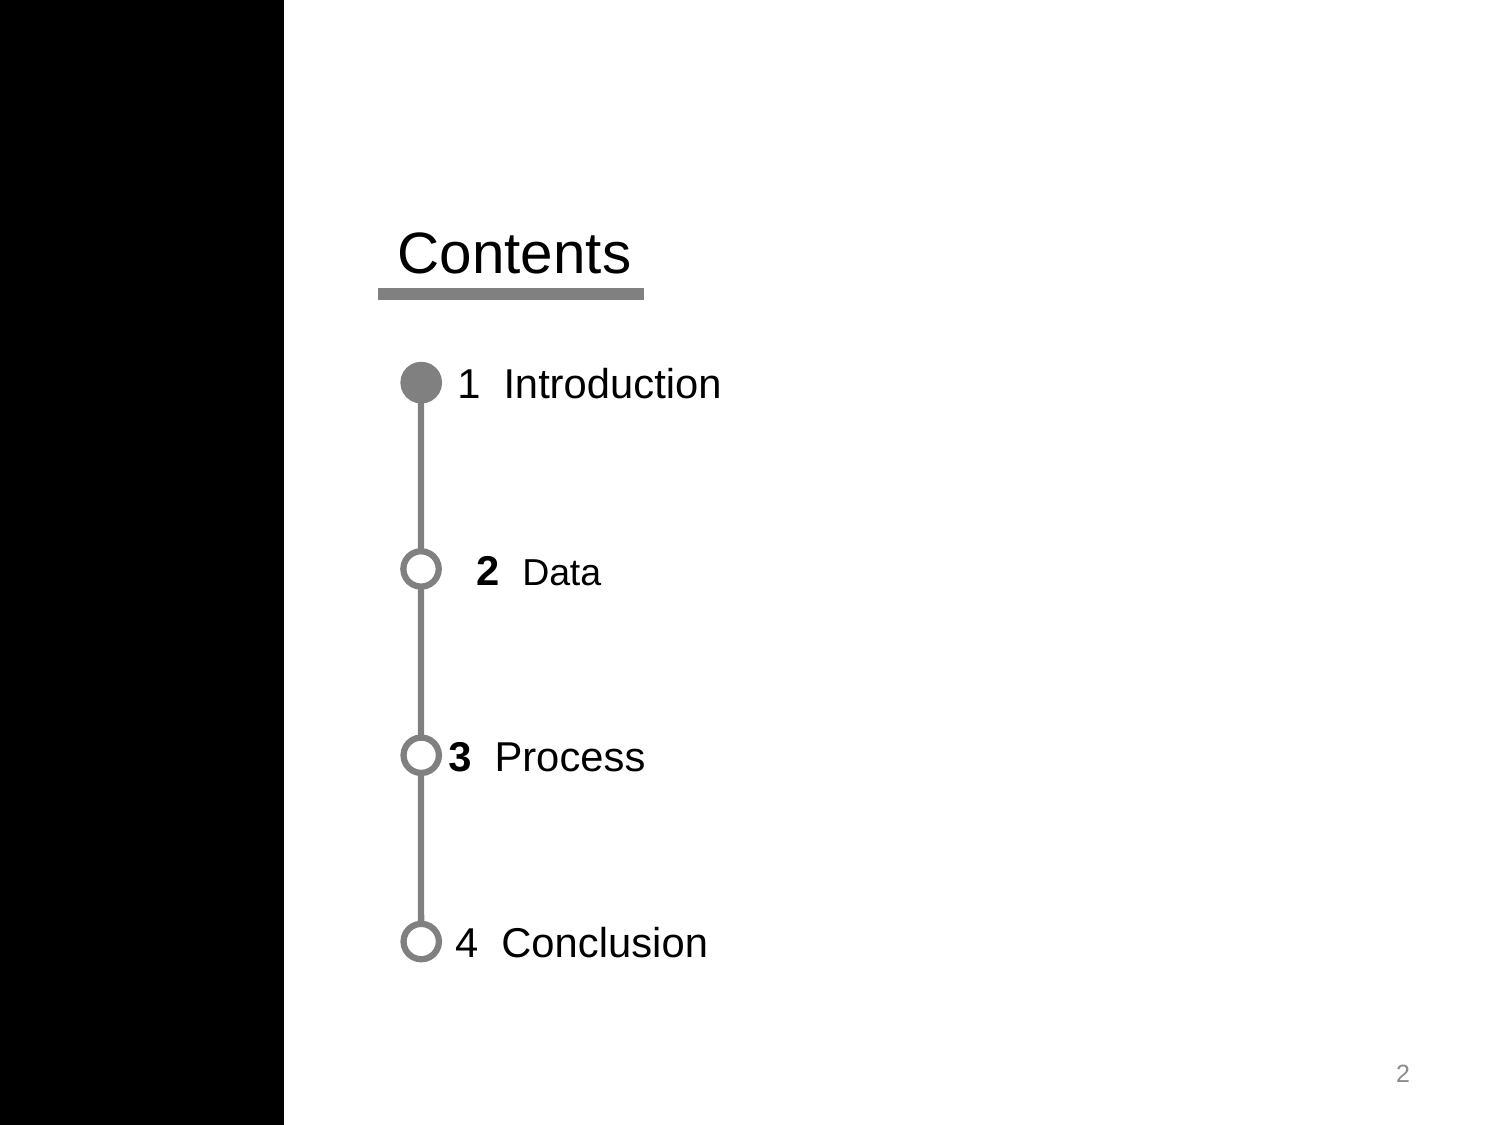

Contents
1  Introduction

2  Data

3  Process

4  Conclusion

2